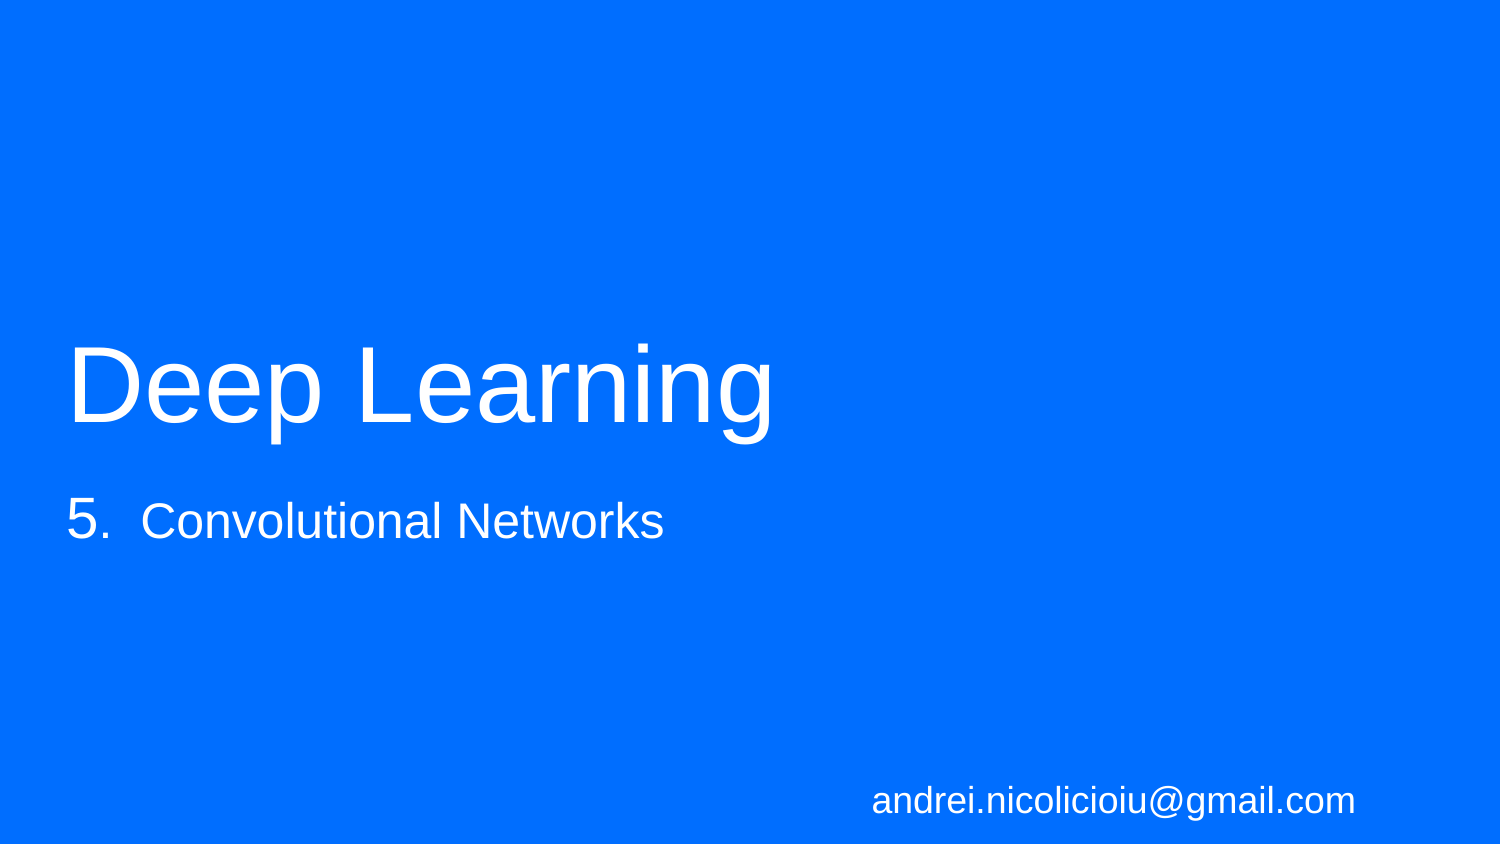

# Deep Learning
5.  Convolutional Networks
andrei.nicolicioiu@gmail.com